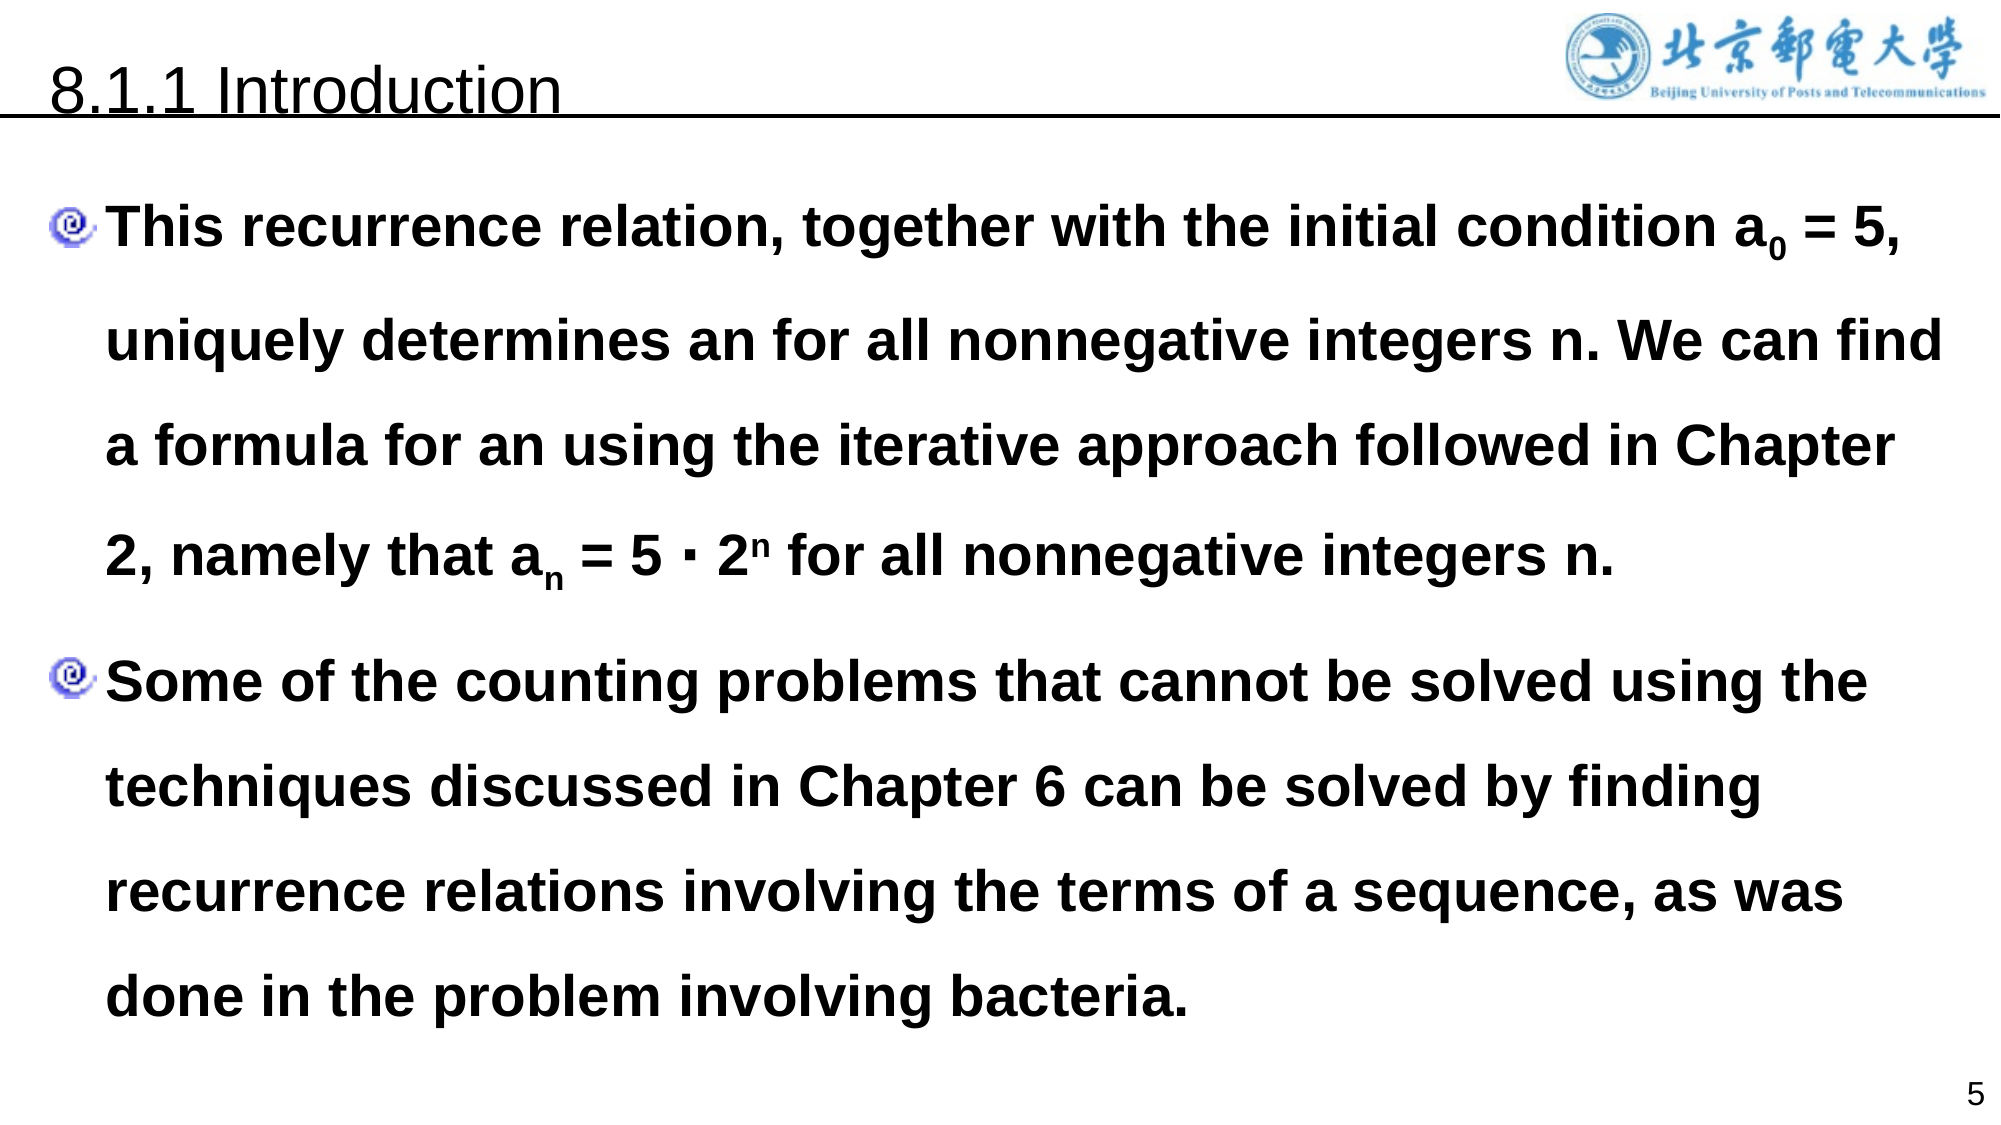

8.1.1 Introduction
This recurrence relation, together with the initial condition a0 = 5, uniquely determines an for all nonnegative integers n. We can find a formula for an using the iterative approach followed in Chapter 2, namely that an = 5 ⋅ 2n for all nonnegative integers n.
Some of the counting problems that cannot be solved using the techniques discussed in Chapter 6 can be solved by finding recurrence relations involving the terms of a sequence, as was done in the problem involving bacteria.